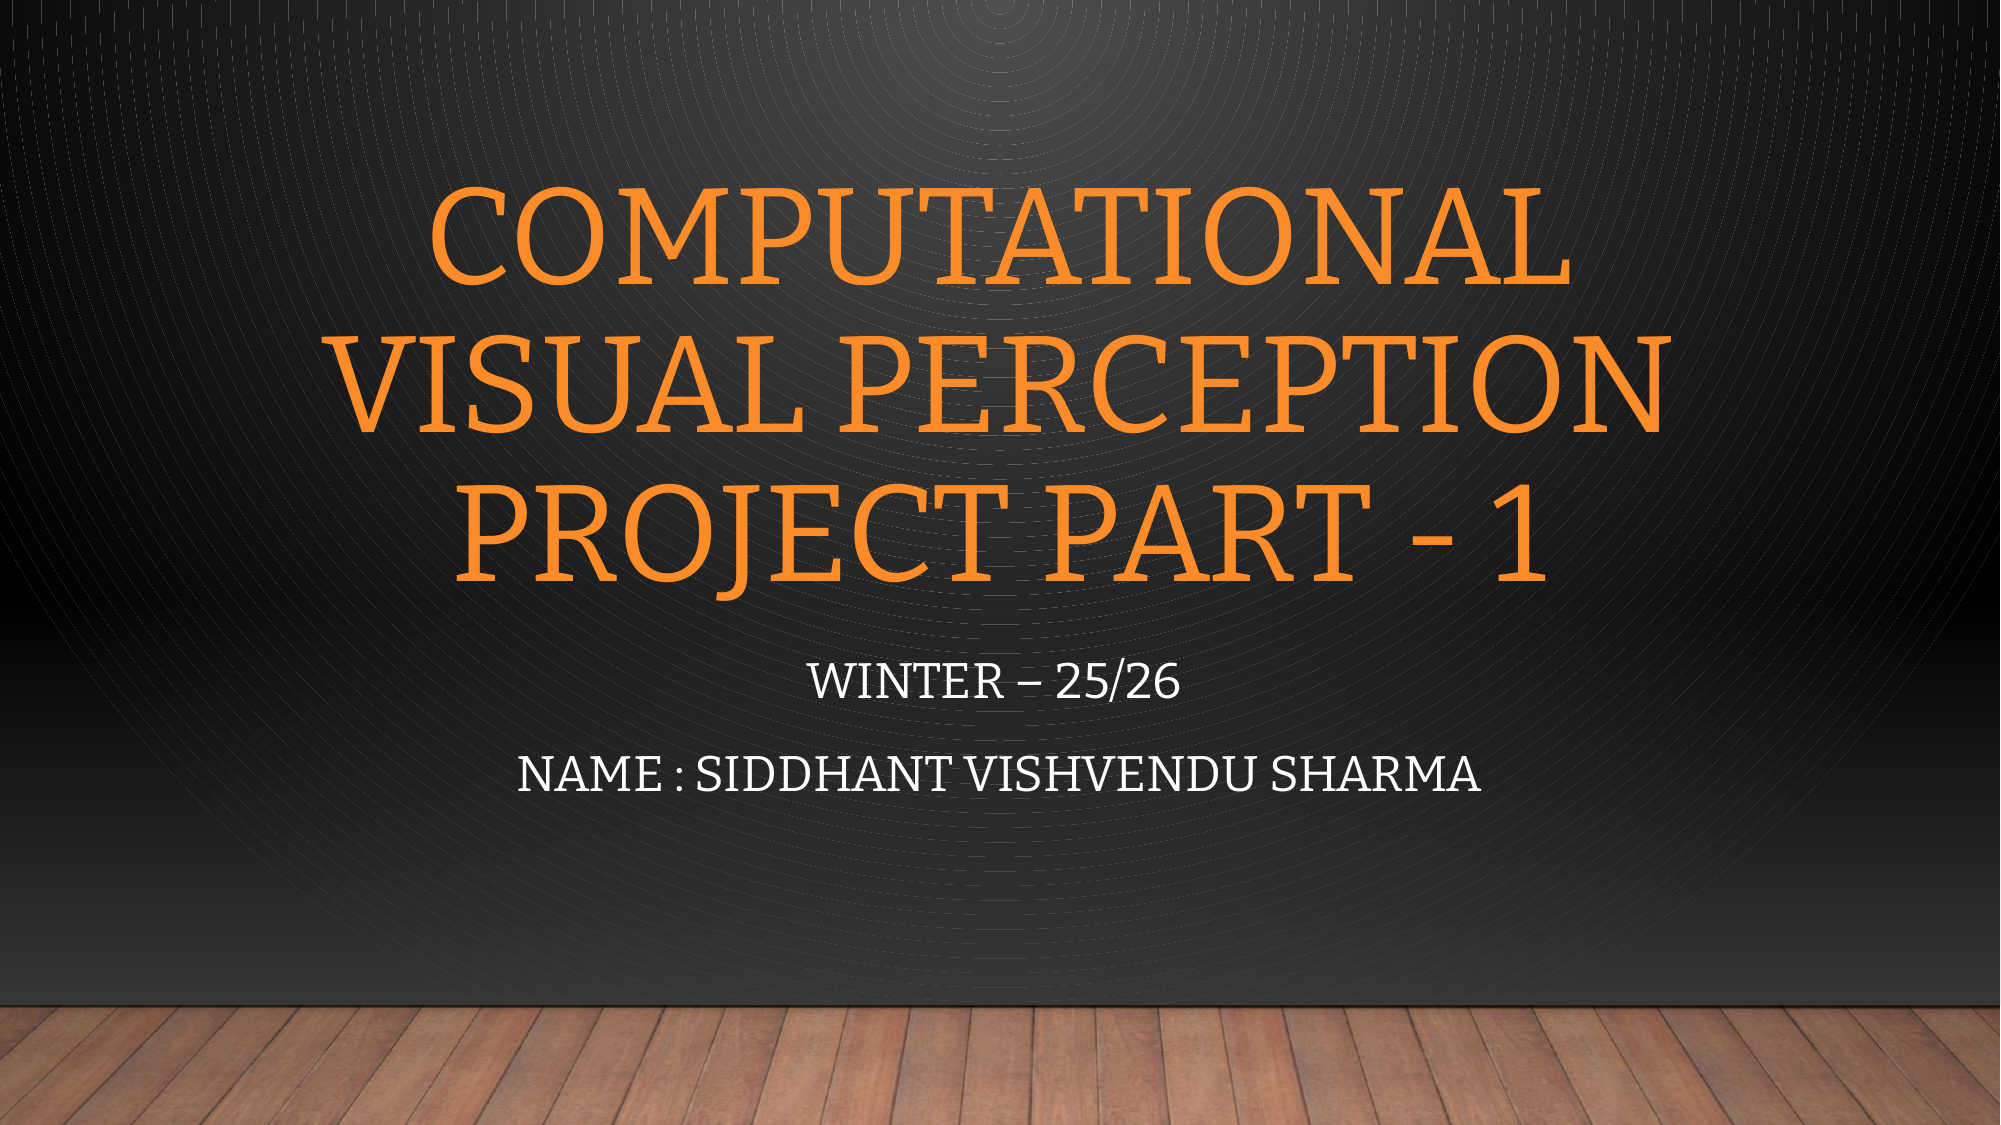

# Computational visual Perception Project Part - 1
Winter – 25/26
Name : Siddhant Vishvendu Sharma